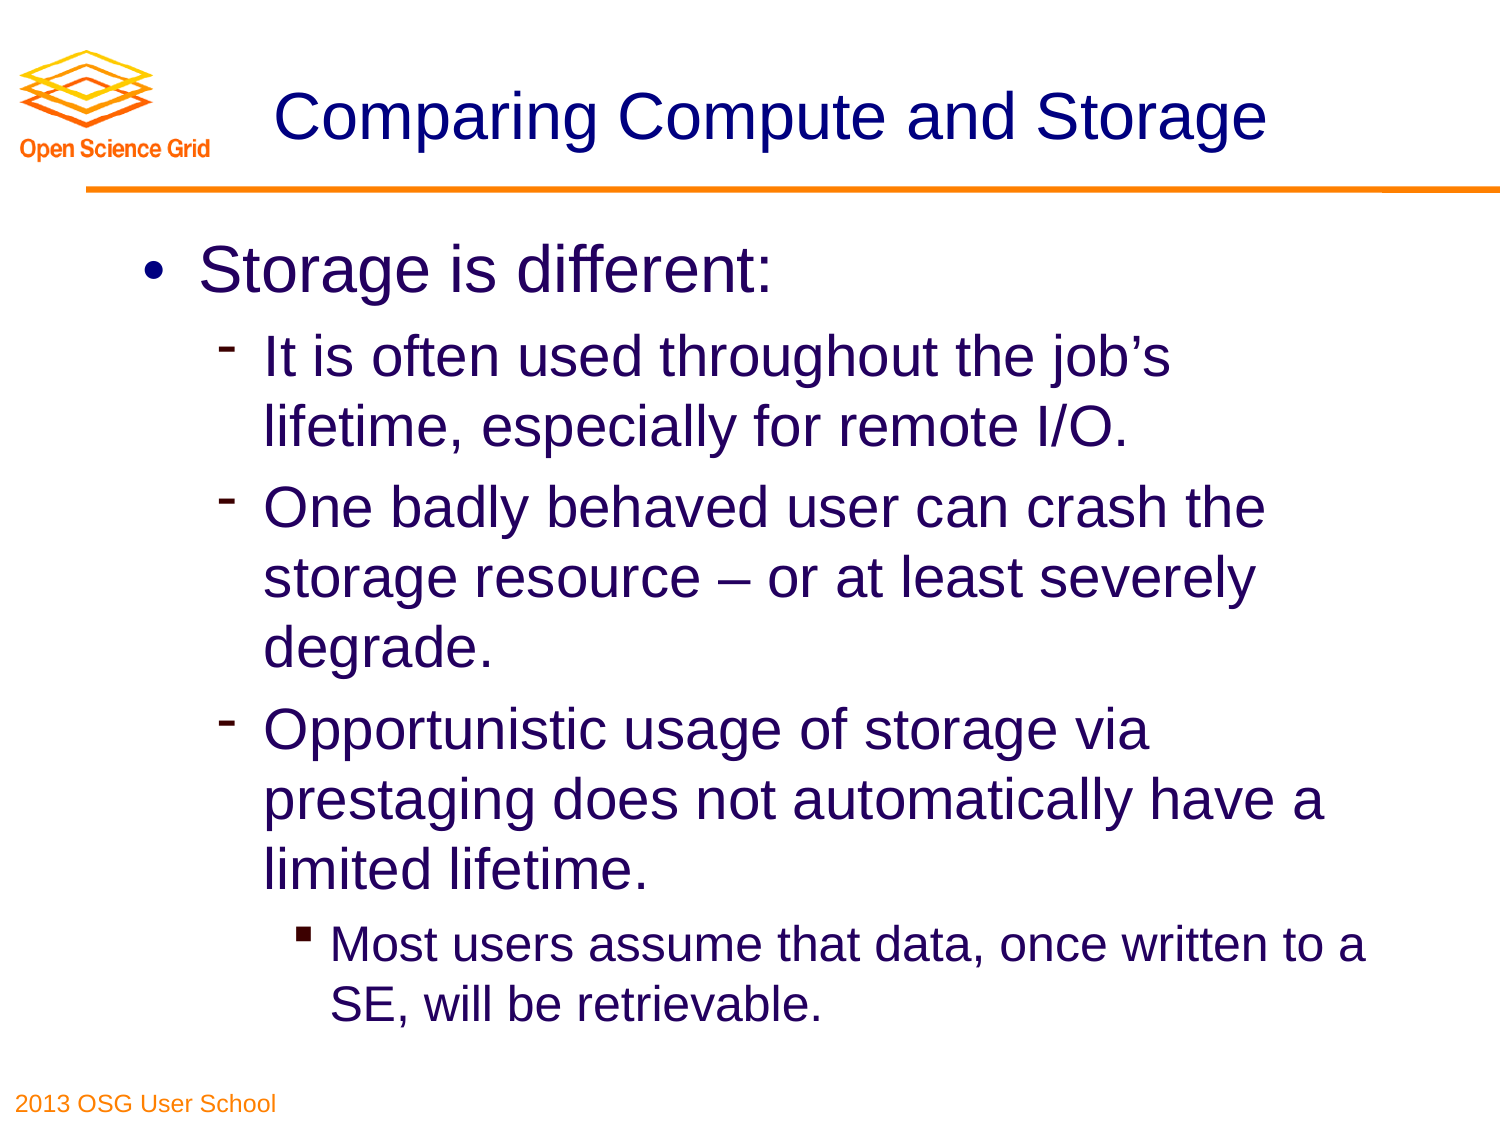

# Comparing Compute and Storage
Storage is different:
It is often used throughout the job’s lifetime, especially for remote I/O.
One badly behaved user can crash the storage resource – or at least severely degrade.
Opportunistic usage of storage via prestaging does not automatically have a limited lifetime.
Most users assume that data, once written to a SE, will be retrievable.